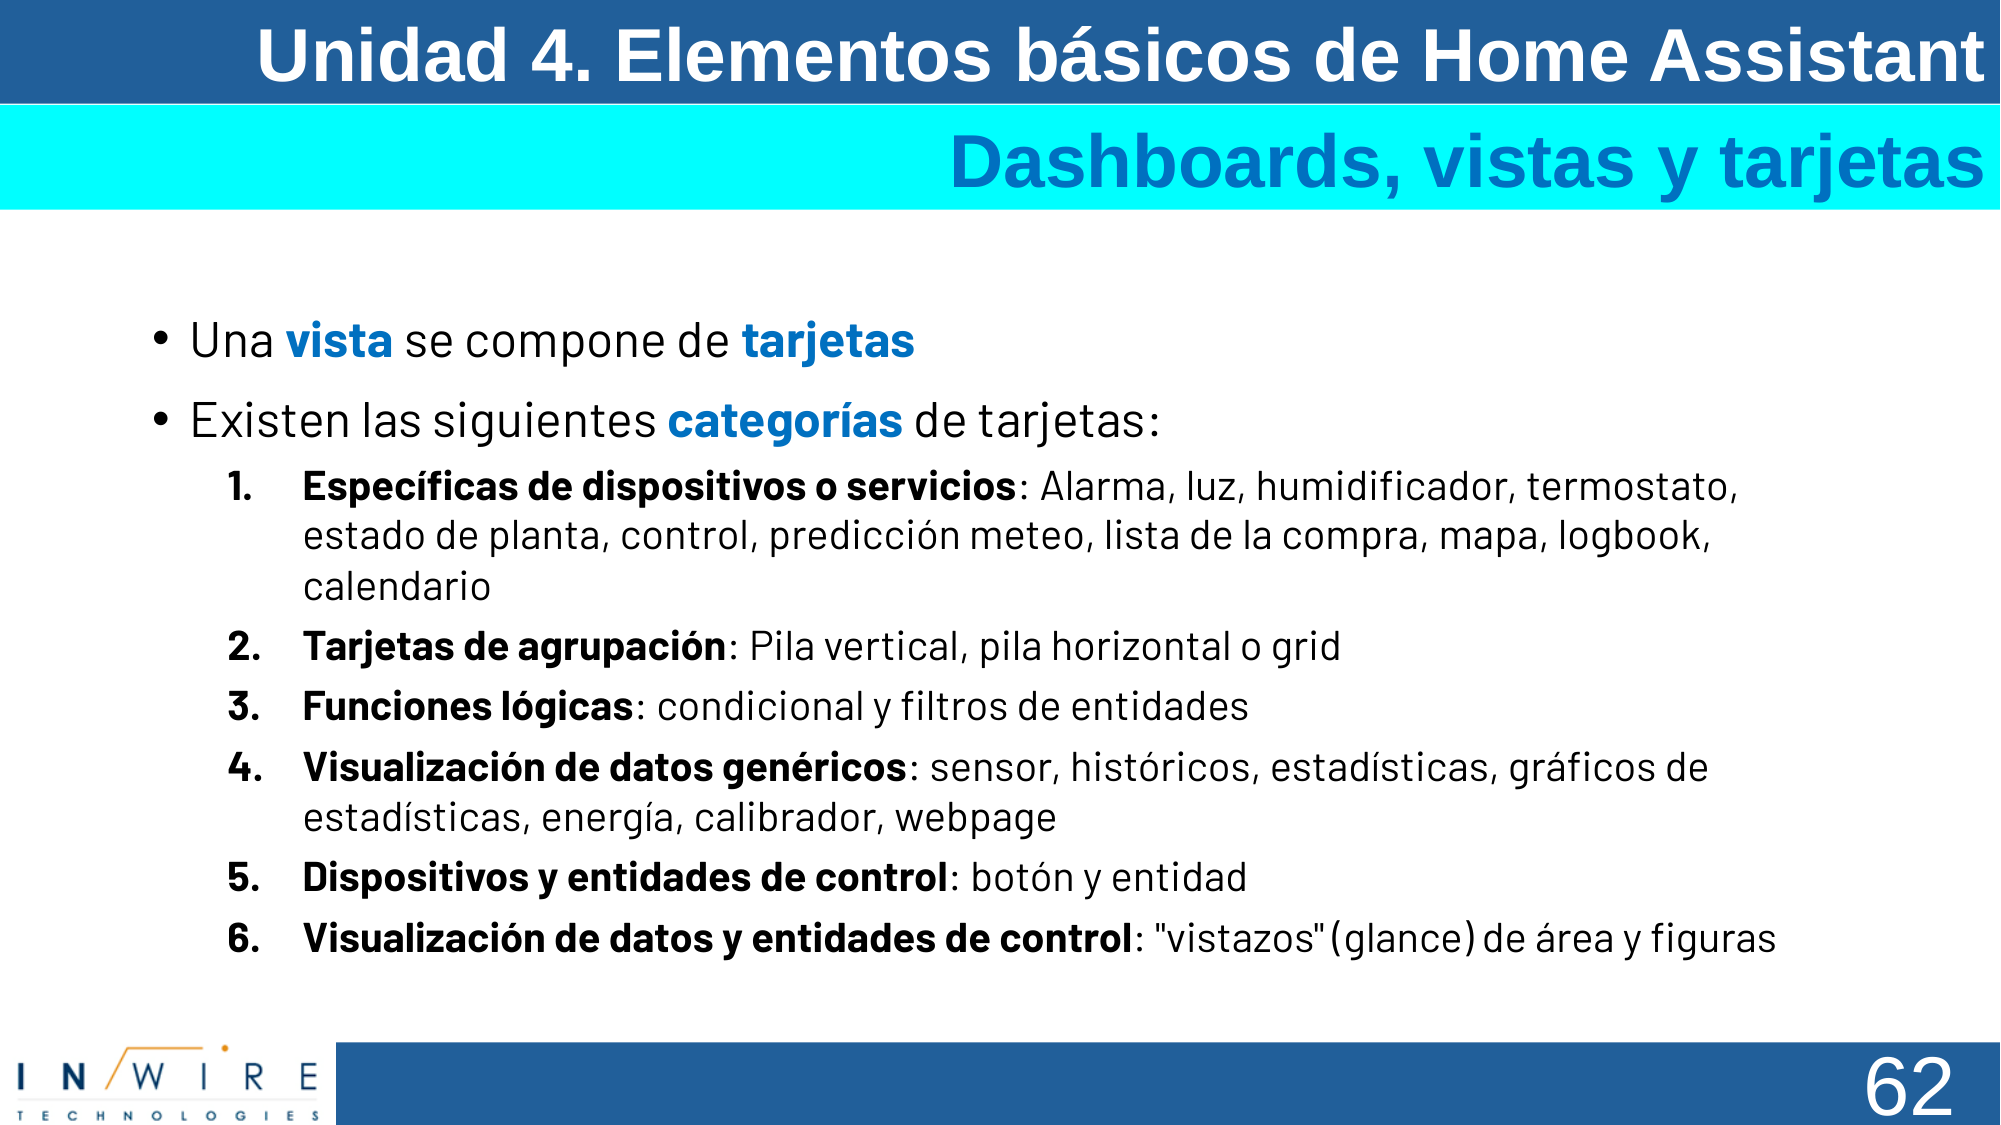

Unidad 4. Elementos básicos de Home Assistant
Dashboards, vistas y tarjetas
Una vista se compone de tarjetas
Existen las siguientes categorías de tarjetas:
Específicas de dispositivos o servicios: Alarma, luz, humidificador, termostato, estado de planta, control, predicción meteo, lista de la compra, mapa, logbook, calendario
Tarjetas de agrupación: Pila vertical, pila horizontal o grid
Funciones lógicas: condicional y filtros de entidades
Visualización de datos genéricos: sensor, históricos, estadísticas, gráficos de estadísticas, energía, calibrador, webpage
Dispositivos y entidades de control: botón y entidad
Visualización de datos y entidades de control: "vistazos" (glance) de área y figuras